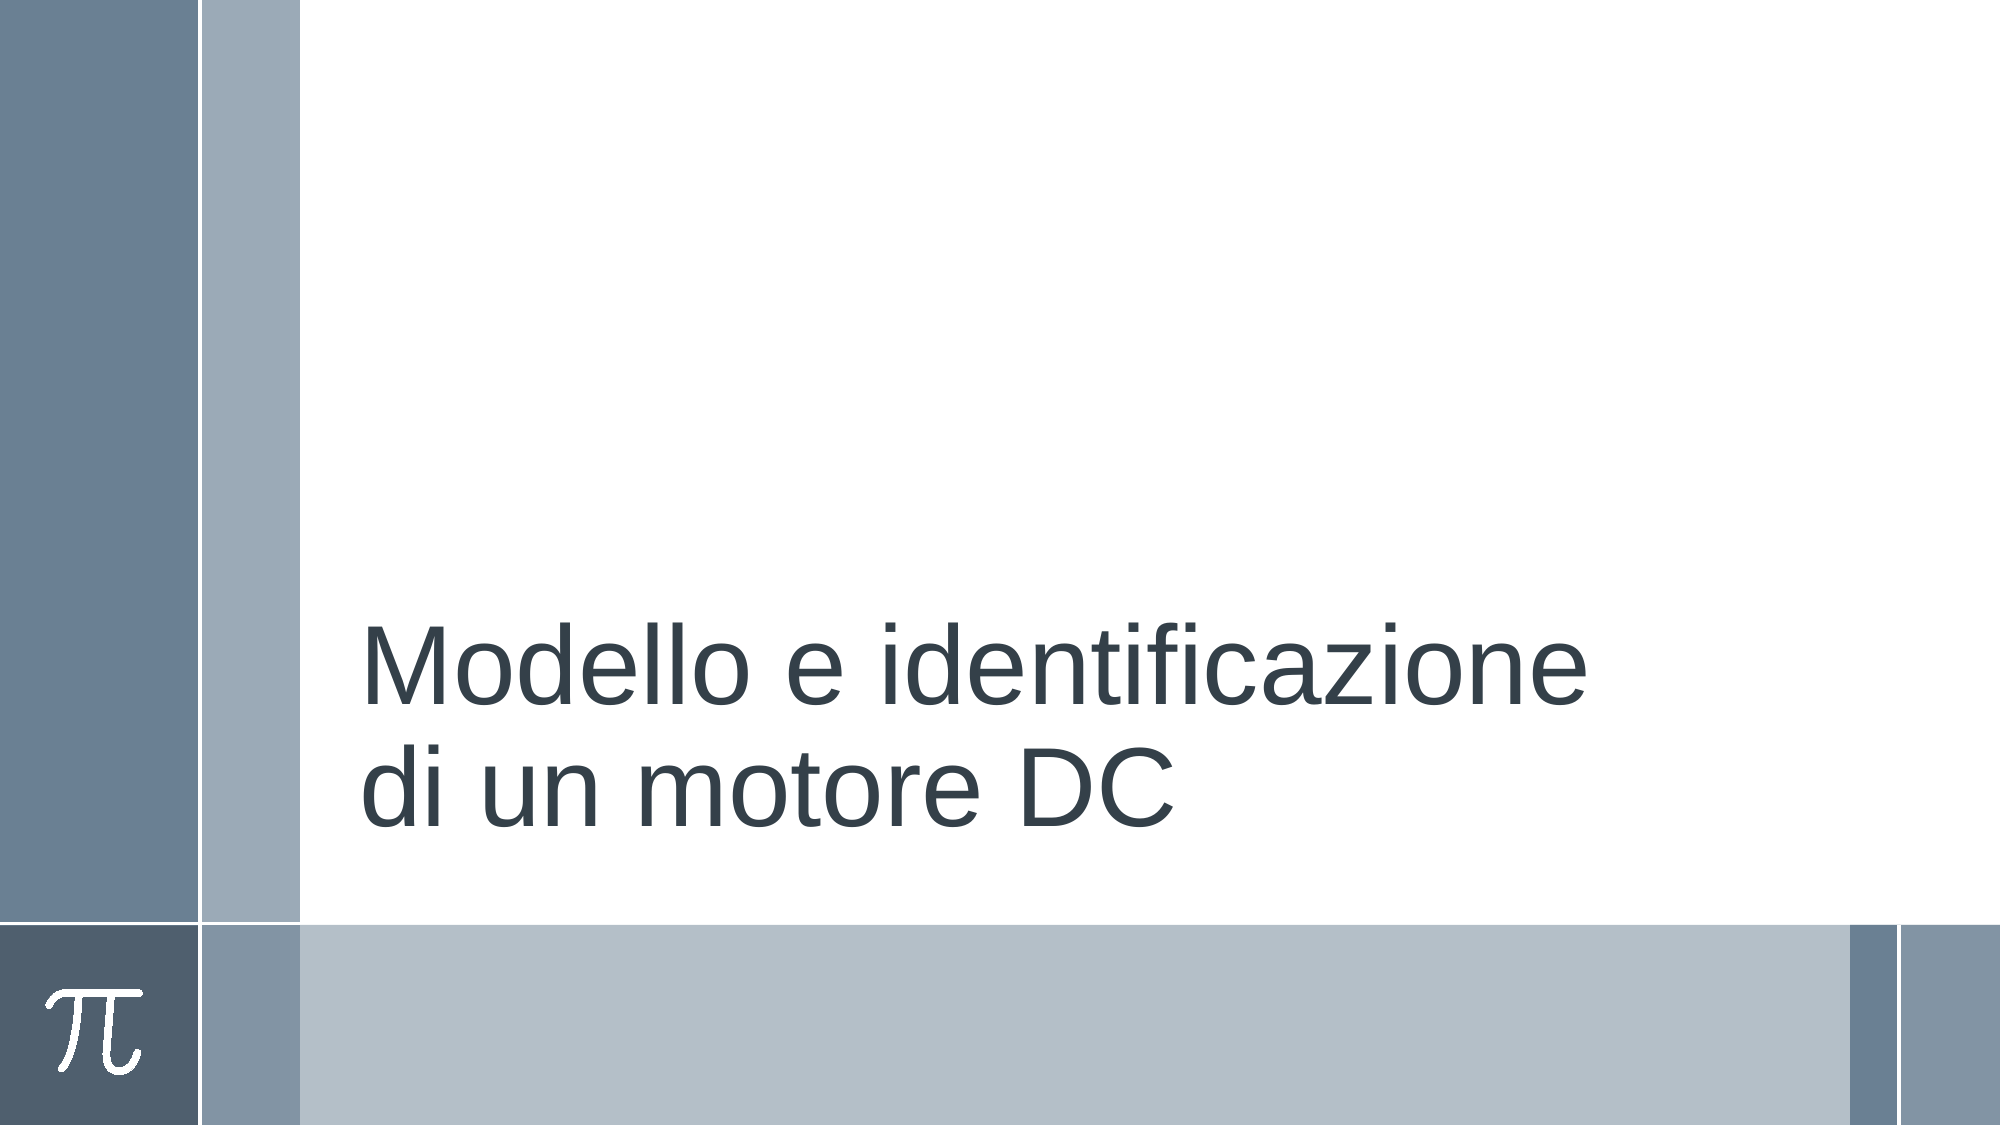

# Modello e identificazione di un motore DC